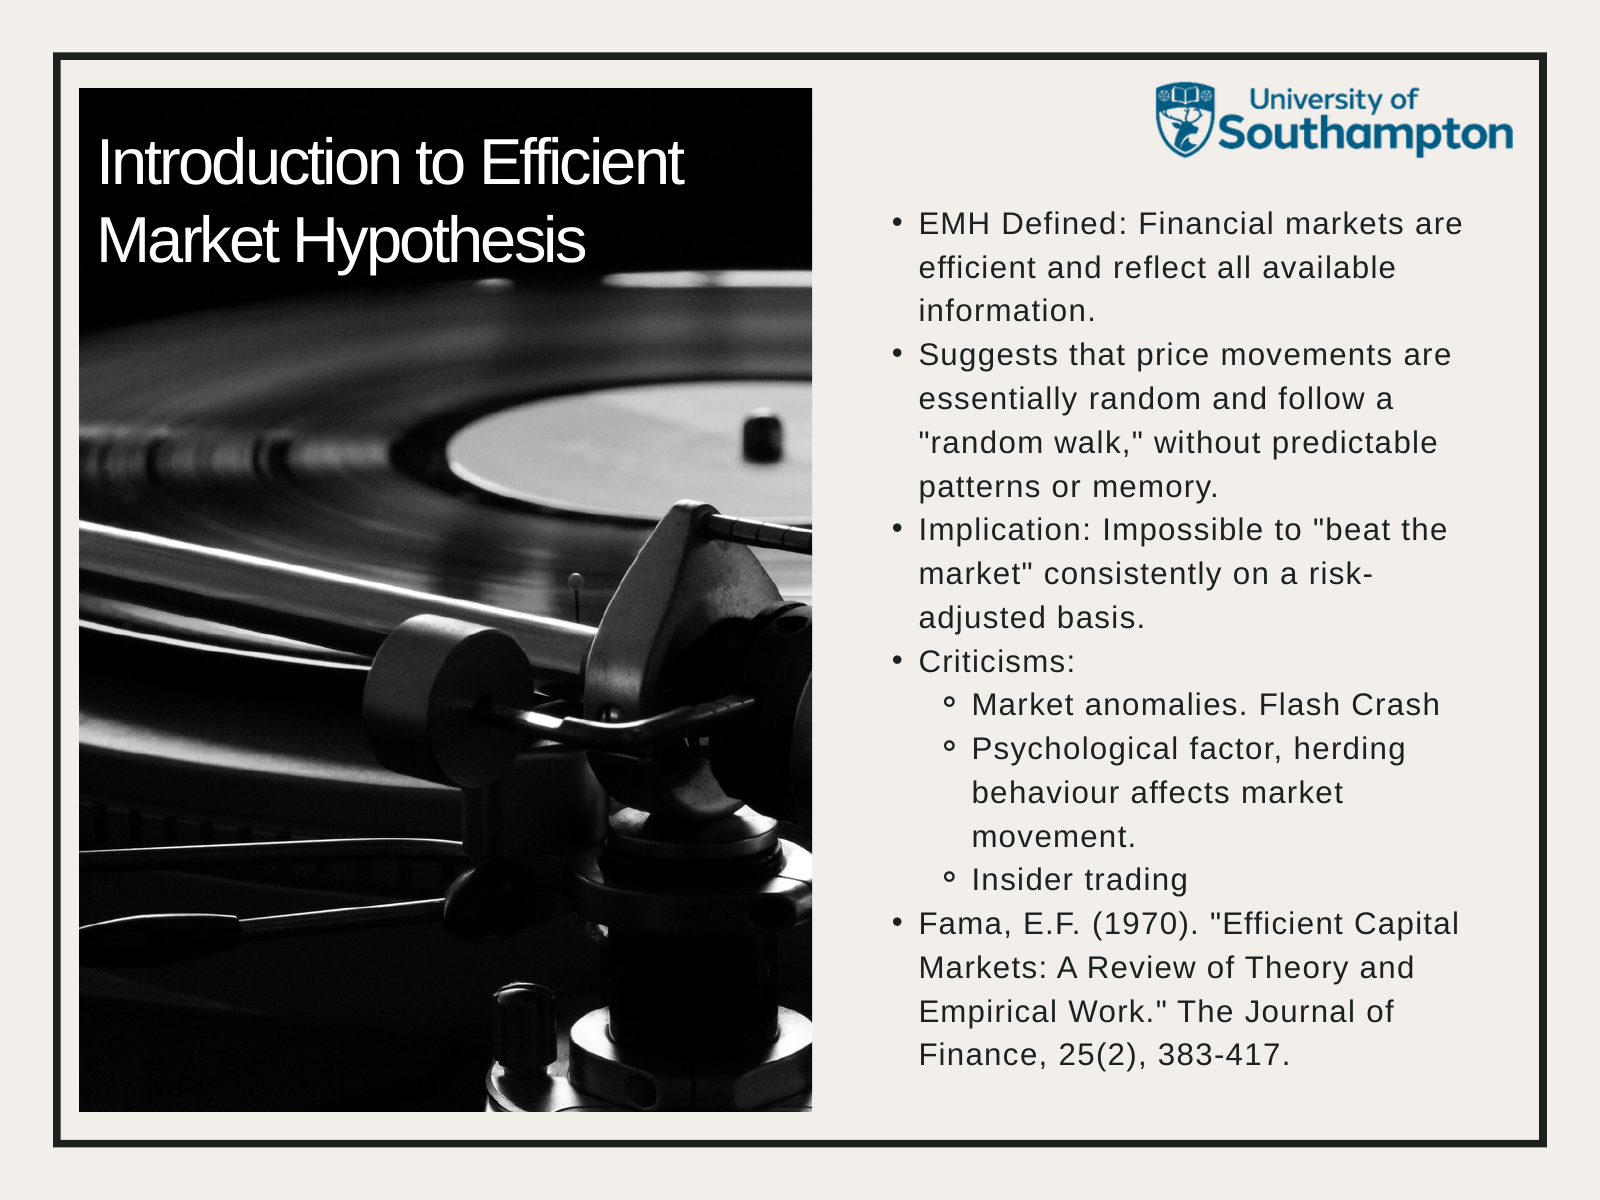

Introduction to Efficient Market Hypothesis
EMH Defined: Financial markets are efficient and reflect all available information.
Suggests that price movements are essentially random and follow a "random walk," without predictable patterns or memory.
Implication: Impossible to "beat the market" consistently on a risk-adjusted basis.
Criticisms:
Market anomalies. Flash Crash
Psychological factor, herding behaviour affects market movement.
Insider trading
Fama, E.F. (1970). "Efficient Capital Markets: A Review of Theory and Empirical Work." The Journal of Finance, 25(2), 383-417.